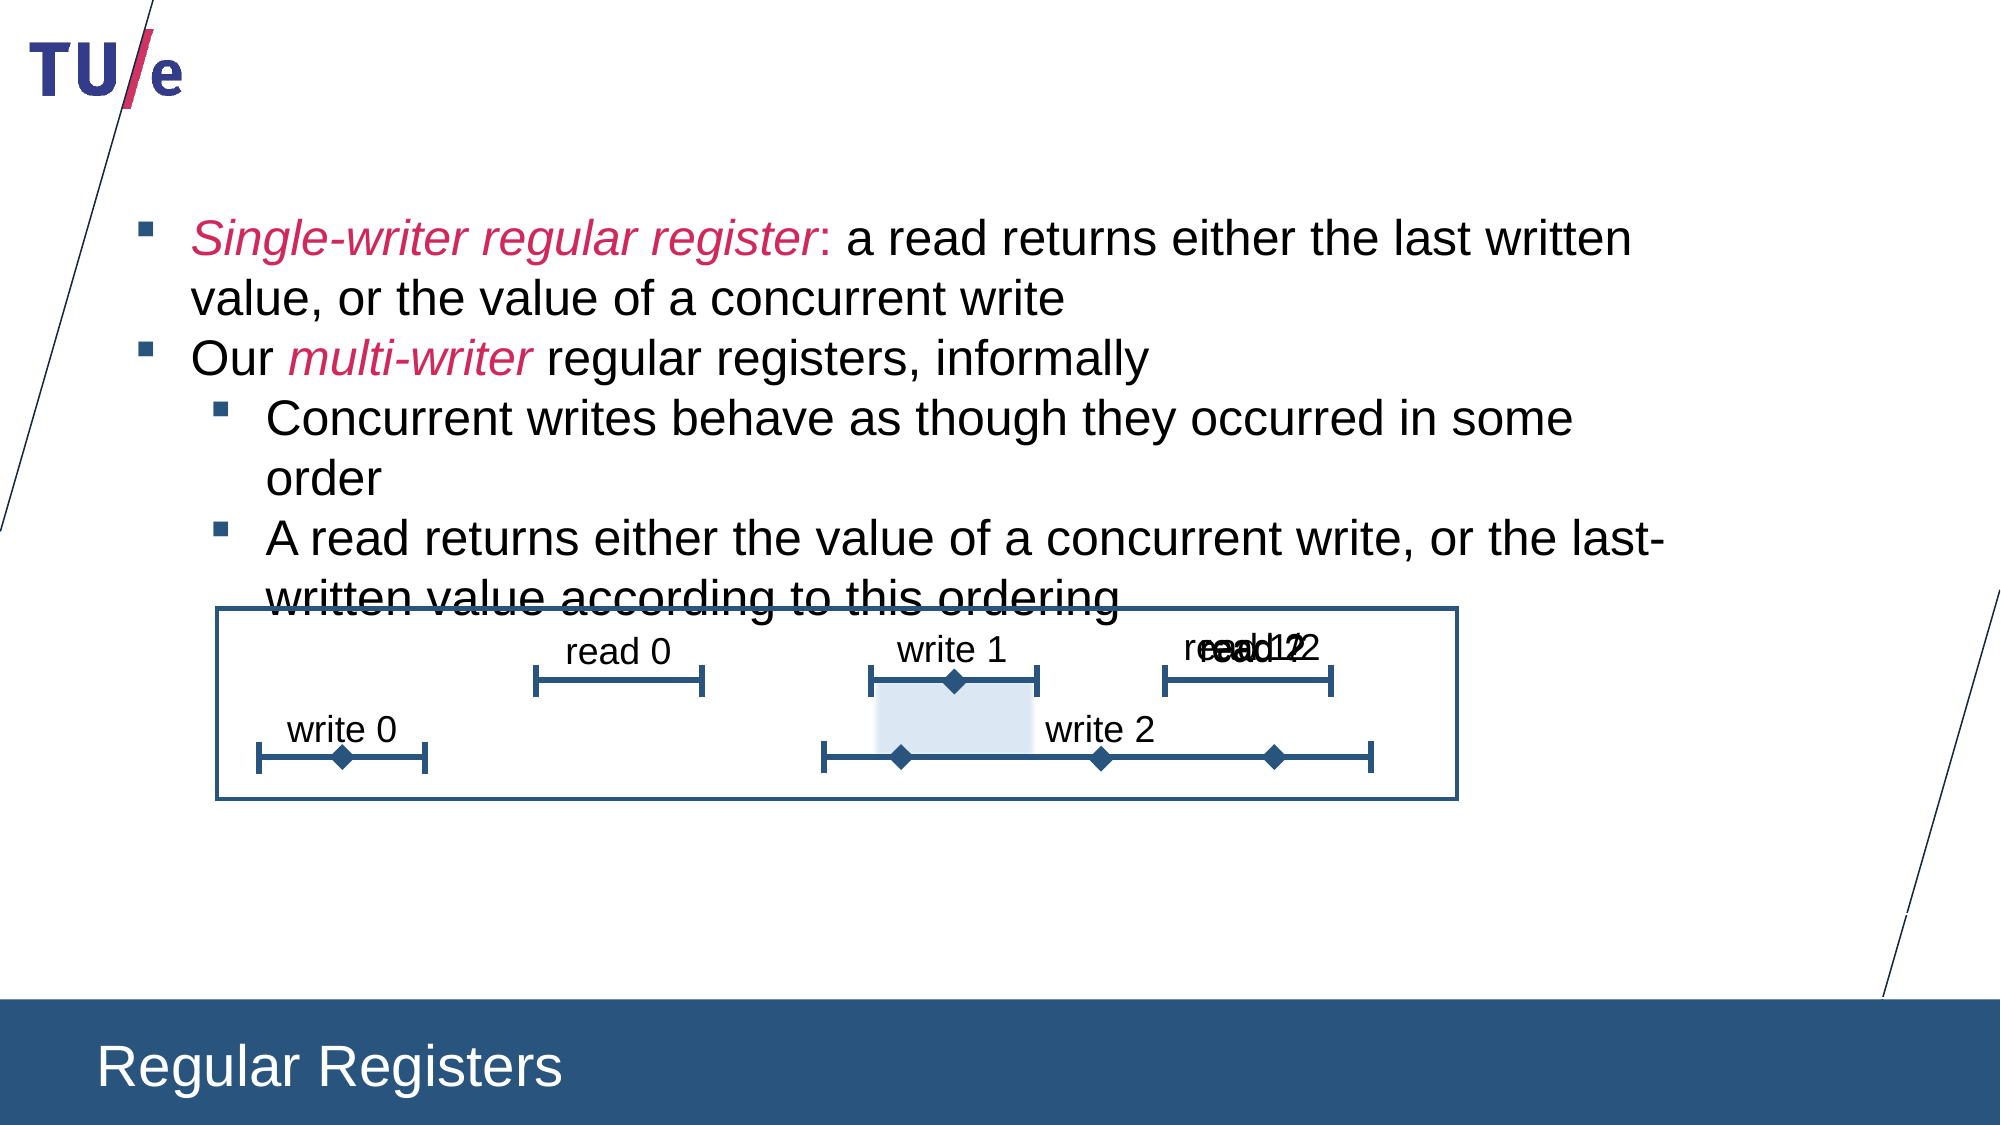

Single-writer regular register: a read returns either the last written value, or the value of a concurrent write
Our multi-writer regular registers, informally
Concurrent writes behave as though they occurred in some order
A read returns either the value of a concurrent write, or the last-written value according to this ordering

read 1/2
read 2
write 1
read ?
read 0

write 0
write 2

Regular Registers